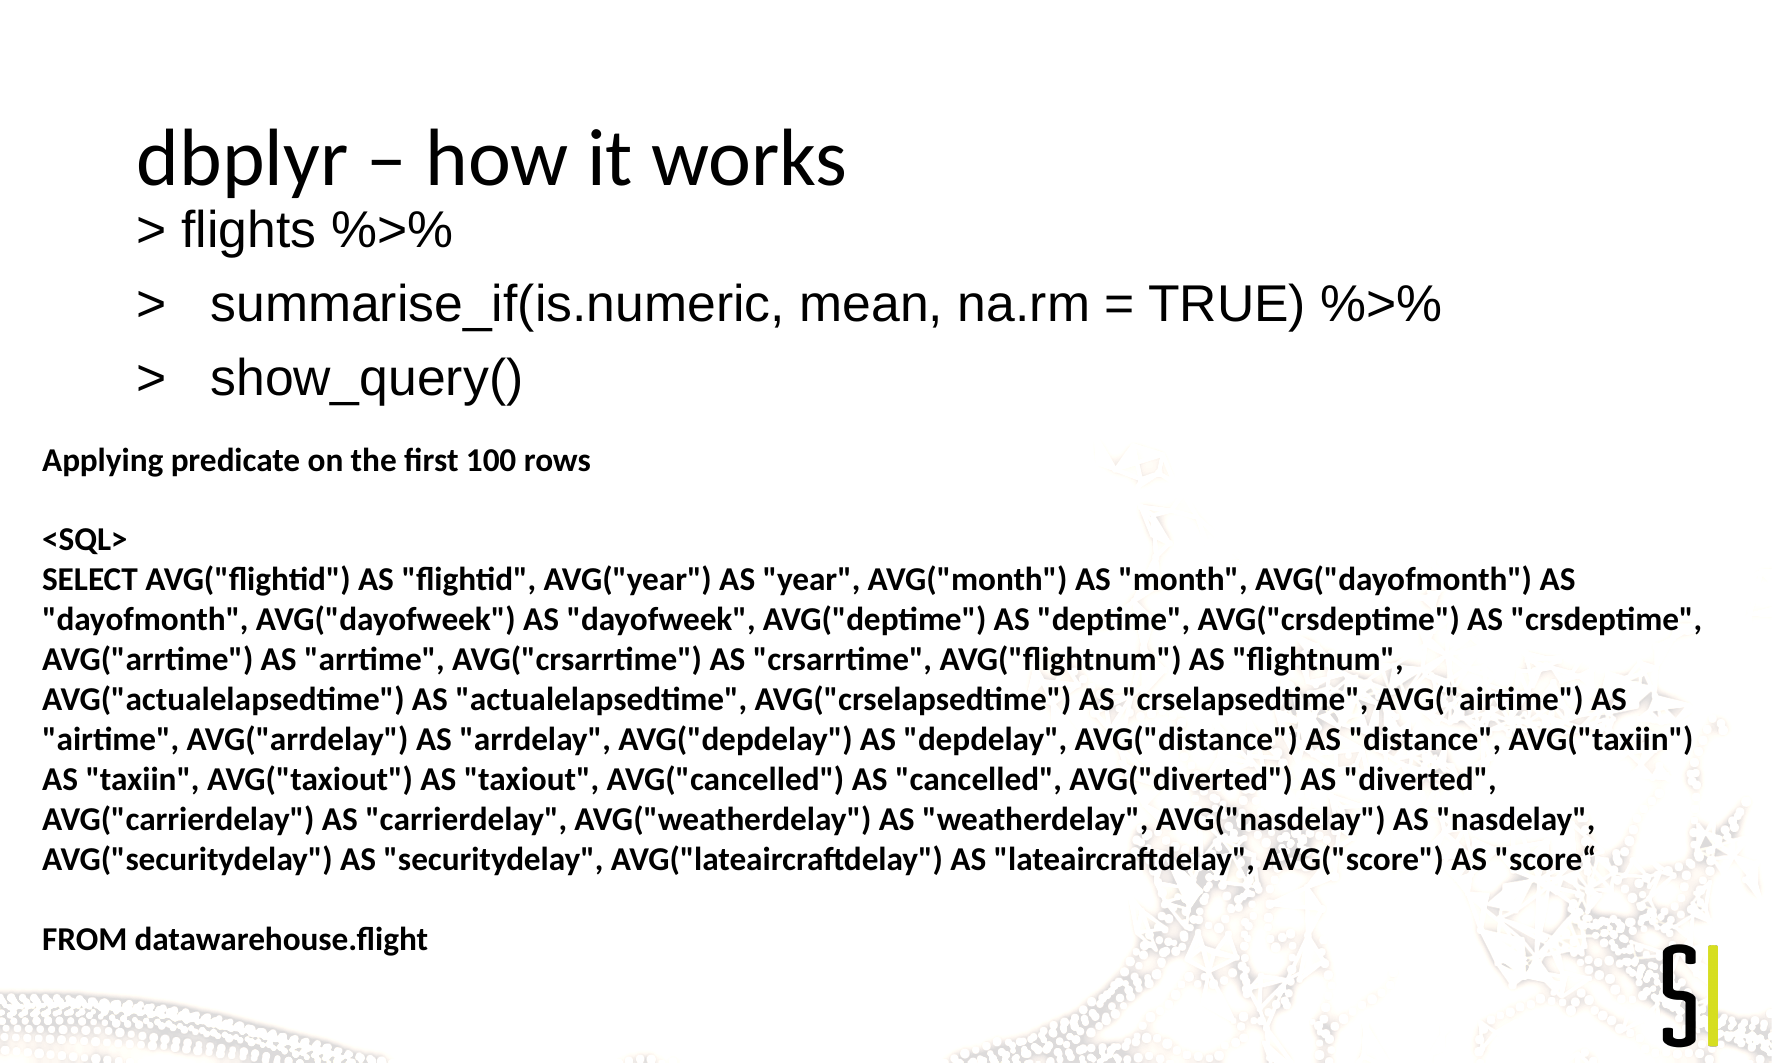

# dbplyr – how it works
> flights %>%
>   summarise_if(is.numeric, mean, na.rm = TRUE) %>%
>   show_query()

Applying predicate on the first 100 rows

<SQL>
SELECT AVG("flightid") AS "flightid", AVG("year") AS "year", AVG("month") AS "month", AVG("dayofmonth") AS "dayofmonth", AVG("dayofweek") AS "dayofweek", AVG("deptime") AS "deptime", AVG("crsdeptime") AS "crsdeptime", AVG("arrtime") AS "arrtime", AVG("crsarrtime") AS "crsarrtime", AVG("flightnum") AS "flightnum", AVG("actualelapsedtime") AS "actualelapsedtime", AVG("crselapsedtime") AS "crselapsedtime", AVG("airtime") AS "airtime", AVG("arrdelay") AS "arrdelay", AVG("depdelay") AS "depdelay", AVG("distance") AS "distance", AVG("taxiin") AS "taxiin", AVG("taxiout") AS "taxiout", AVG("cancelled") AS "cancelled", AVG("diverted") AS "diverted", AVG("carrierdelay") AS "carrierdelay", AVG("weatherdelay") AS "weatherdelay", AVG("nasdelay") AS "nasdelay", AVG("securitydelay") AS "securitydelay", AVG("lateaircraftdelay") AS "lateaircraftdelay", AVG("score") AS "score“

FROM datawarehouse.flight